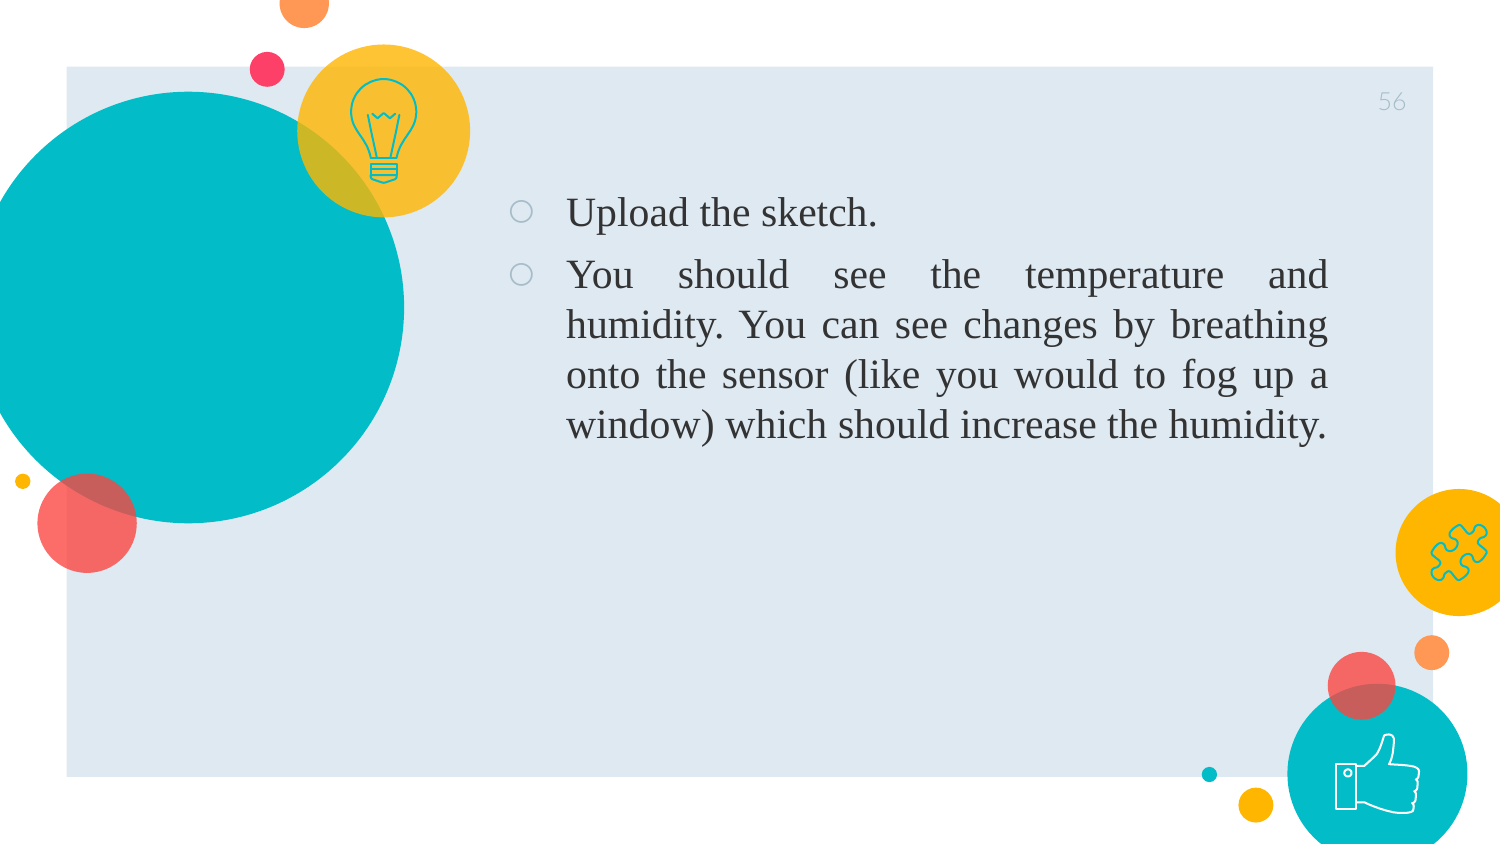

56
Upload the sketch.
You should see the temperature and humidity. You can see changes by breathing onto the sensor (like you would to fog up a window) which should increase the humidity.